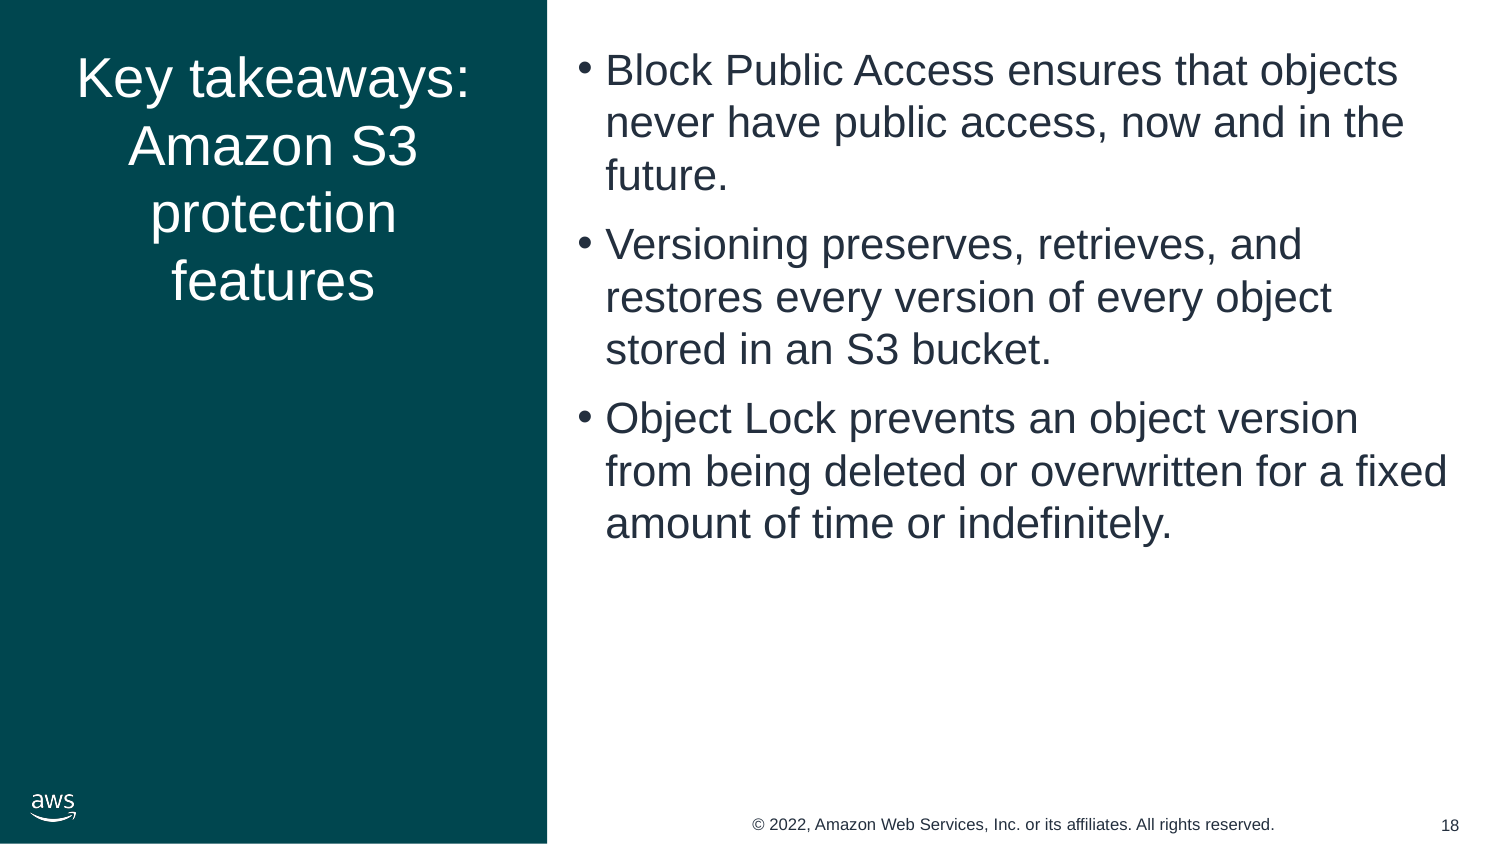

# Key takeaways: Amazon S3 protection features
Block Public Access ensures that objects never have public access, now and in the future.
Versioning preserves, retrieves, and restores every version of every object stored in an S3 bucket.
Object Lock prevents an object version from being deleted or overwritten for a fixed amount of time or indefinitely.
18